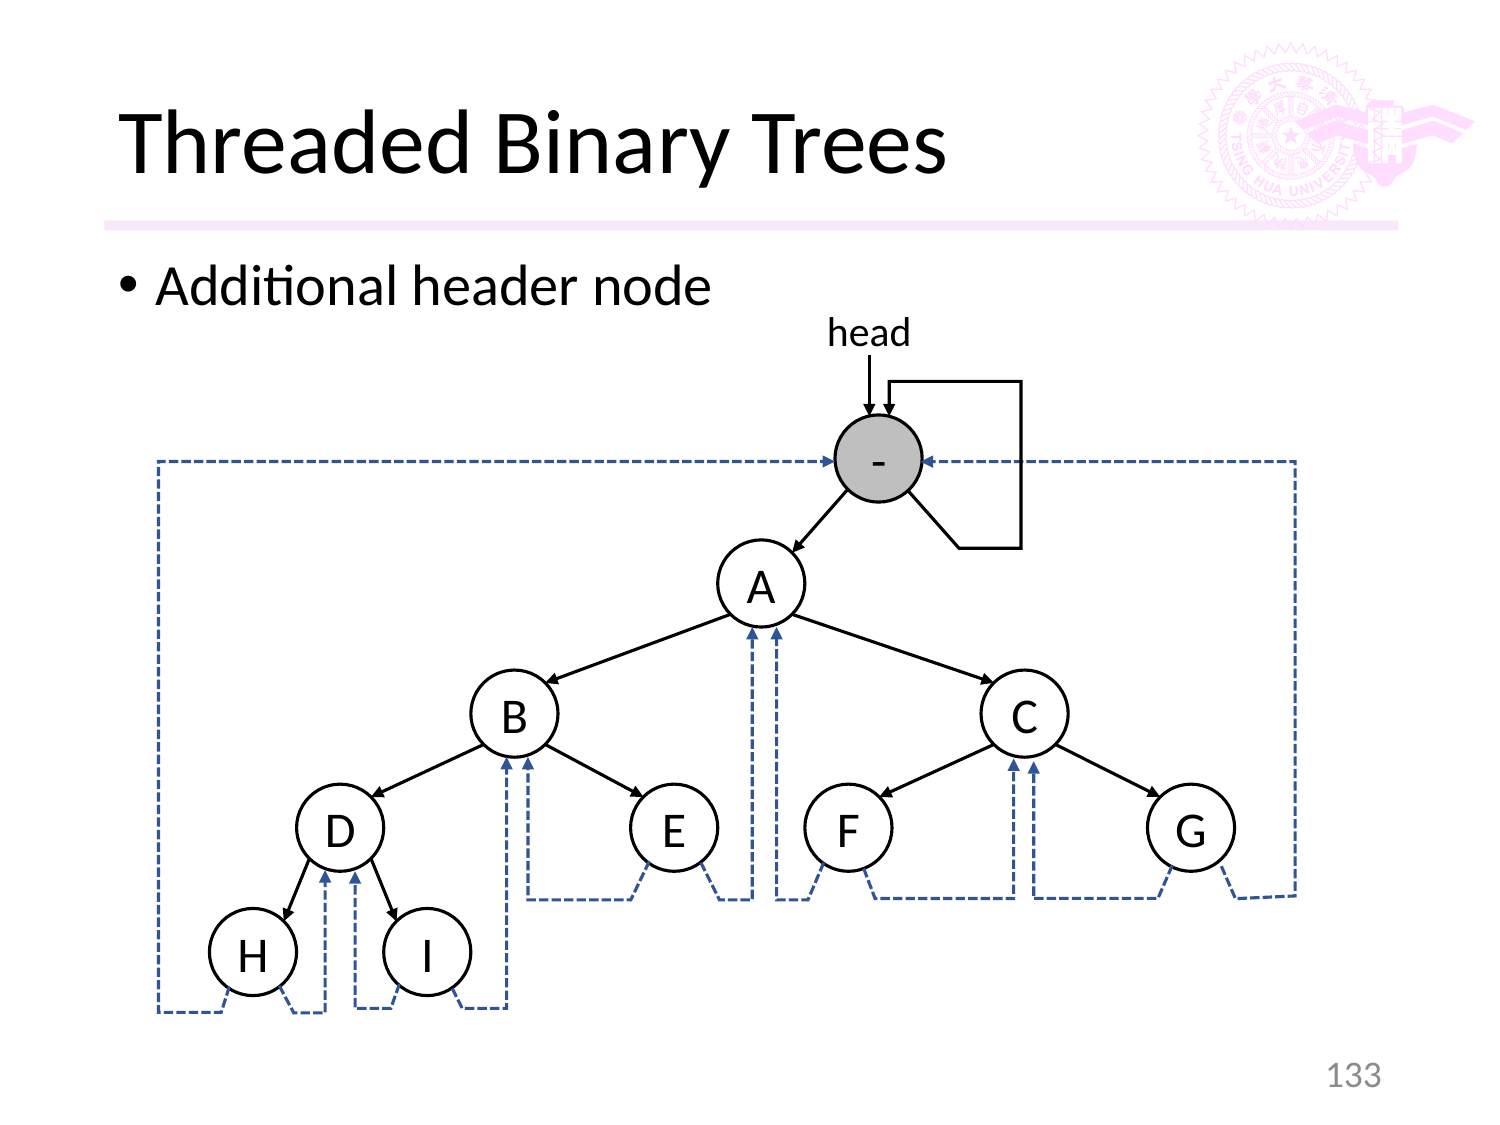

# Threaded Binary Trees
Additional header node
head

-

A

B
C

D
E
F
G

I
H
133